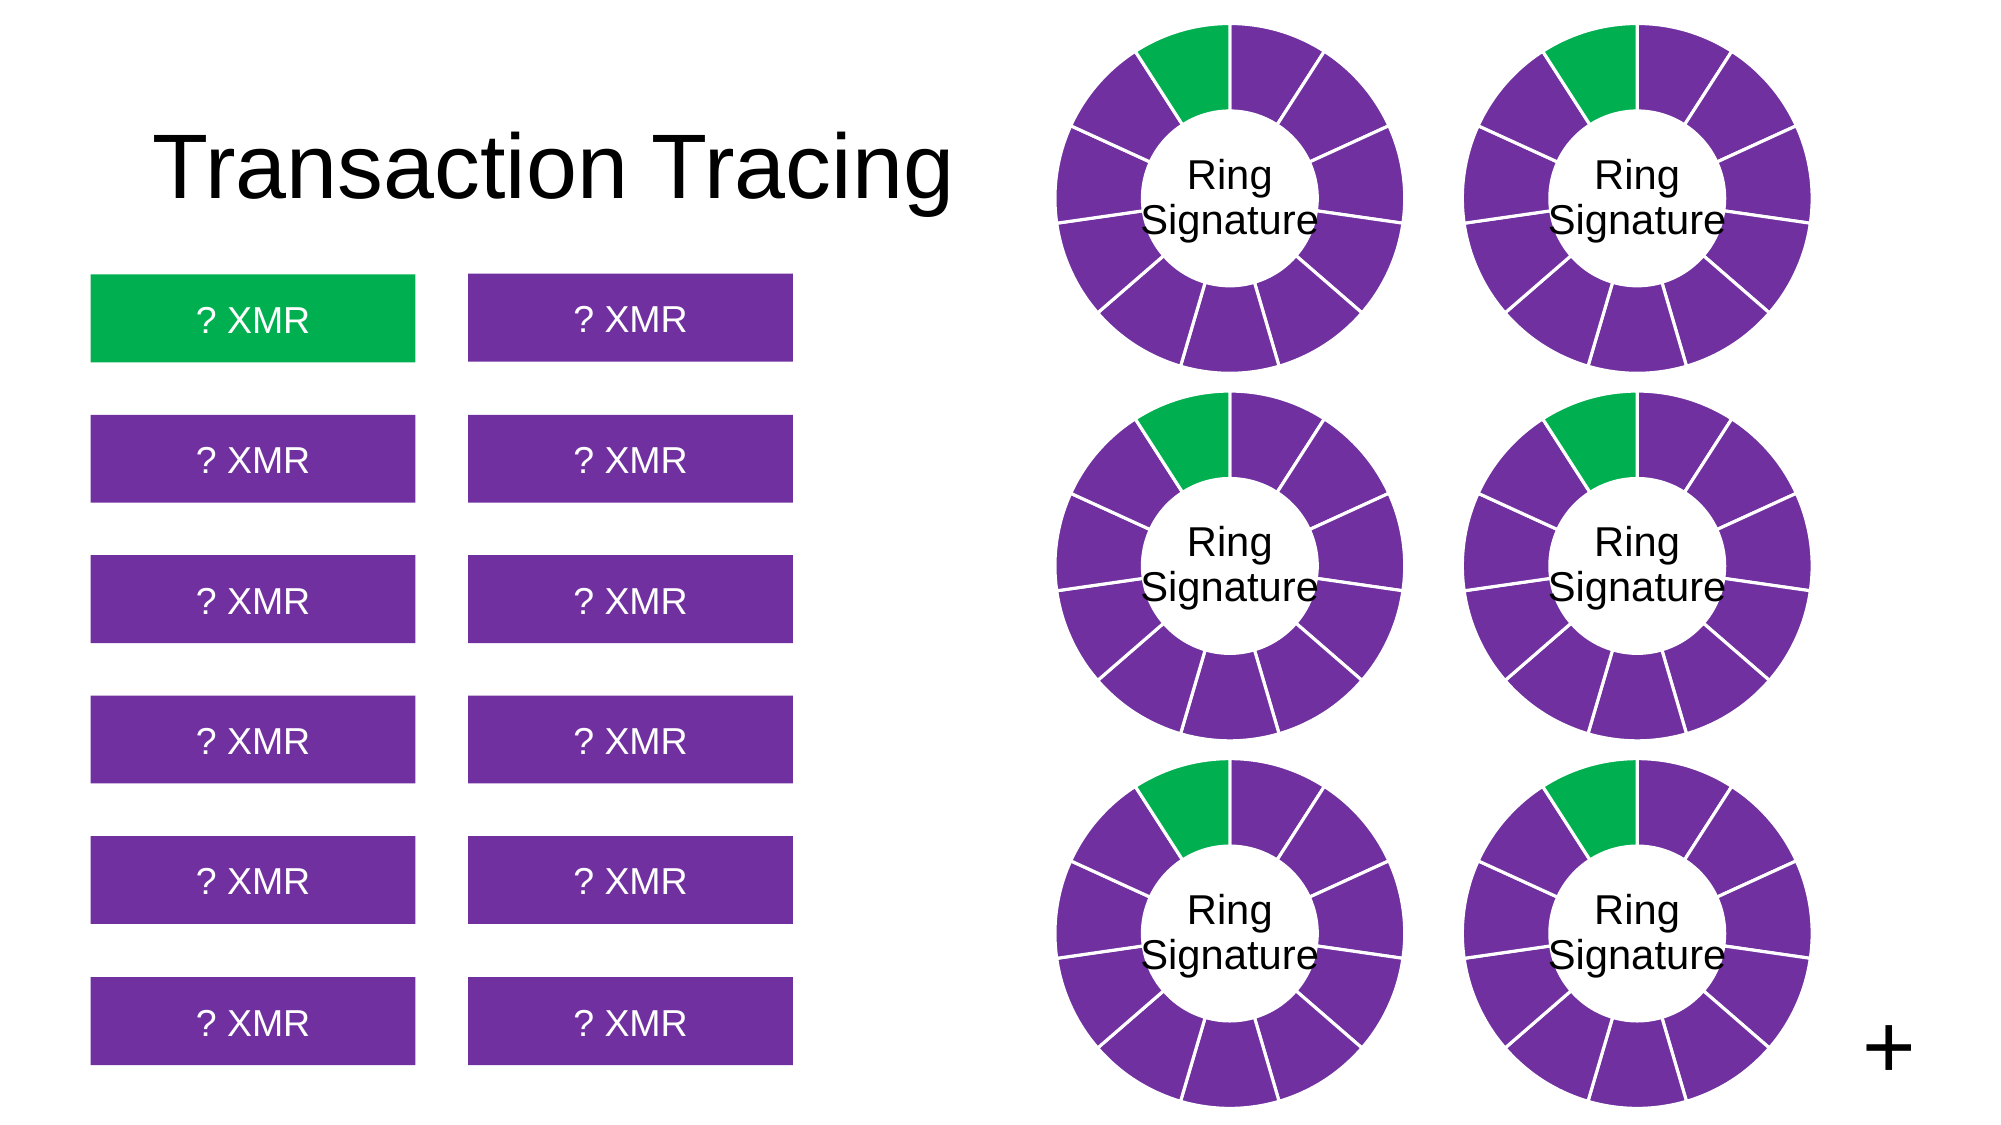

### Chart

| Category | Sales |
|---|---|
| 1 | 1.0 |
| 2 | 1.0 |
| 3 | 1.0 |
| 4 | 1.0 |
| 5 | 1.0 |
| 6 | 1.0 |
| 7 | 1.0 |
| 8 | 1.0 |
| 9 | 1.0 |
| 10 | 1.0 |
| 11 | 1.0 |
Ring Signature

### Chart

| Category | Sales |
|---|---|
| 1 | 1.0 |
| 2 | 1.0 |
| 3 | 1.0 |
| 4 | 1.0 |
| 5 | 1.0 |
| 6 | 1.0 |
| 7 | 1.0 |
| 8 | 1.0 |
| 9 | 1.0 |
| 10 | 1.0 |
| 11 | 1.0 |
Ring Signature
# Transaction Tracing
? XMR
? XMR

### Chart

| Category | Sales |
|---|---|
| 1 | 1.0 |
| 2 | 1.0 |
| 3 | 1.0 |
| 4 | 1.0 |
| 5 | 1.0 |
| 6 | 1.0 |
| 7 | 1.0 |
| 8 | 1.0 |
| 9 | 1.0 |
| 10 | 1.0 |
| 11 | 1.0 |
Ring Signature

### Chart

| Category | Sales |
|---|---|
| 1 | 1.0 |
| 2 | 1.0 |
| 3 | 1.0 |
| 4 | 1.0 |
| 5 | 1.0 |
| 6 | 1.0 |
| 7 | 1.0 |
| 8 | 1.0 |
| 9 | 1.0 |
| 10 | 1.0 |
| 11 | 1.0 |
Ring Signature
? XMR
? XMR
? XMR
? XMR
? XMR
? XMR

### Chart

| Category | Sales |
|---|---|
| 1 | 1.0 |
| 2 | 1.0 |
| 3 | 1.0 |
| 4 | 1.0 |
| 5 | 1.0 |
| 6 | 1.0 |
| 7 | 1.0 |
| 8 | 1.0 |
| 9 | 1.0 |
| 10 | 1.0 |
| 11 | 1.0 |
Ring Signature

### Chart

| Category | Sales |
|---|---|
| 1 | 1.0 |
| 2 | 1.0 |
| 3 | 1.0 |
| 4 | 1.0 |
| 5 | 1.0 |
| 6 | 1.0 |
| 7 | 1.0 |
| 8 | 1.0 |
| 9 | 1.0 |
| 10 | 1.0 |
| 11 | 1.0 |
Ring Signature
? XMR
? XMR
+
? XMR
? XMR